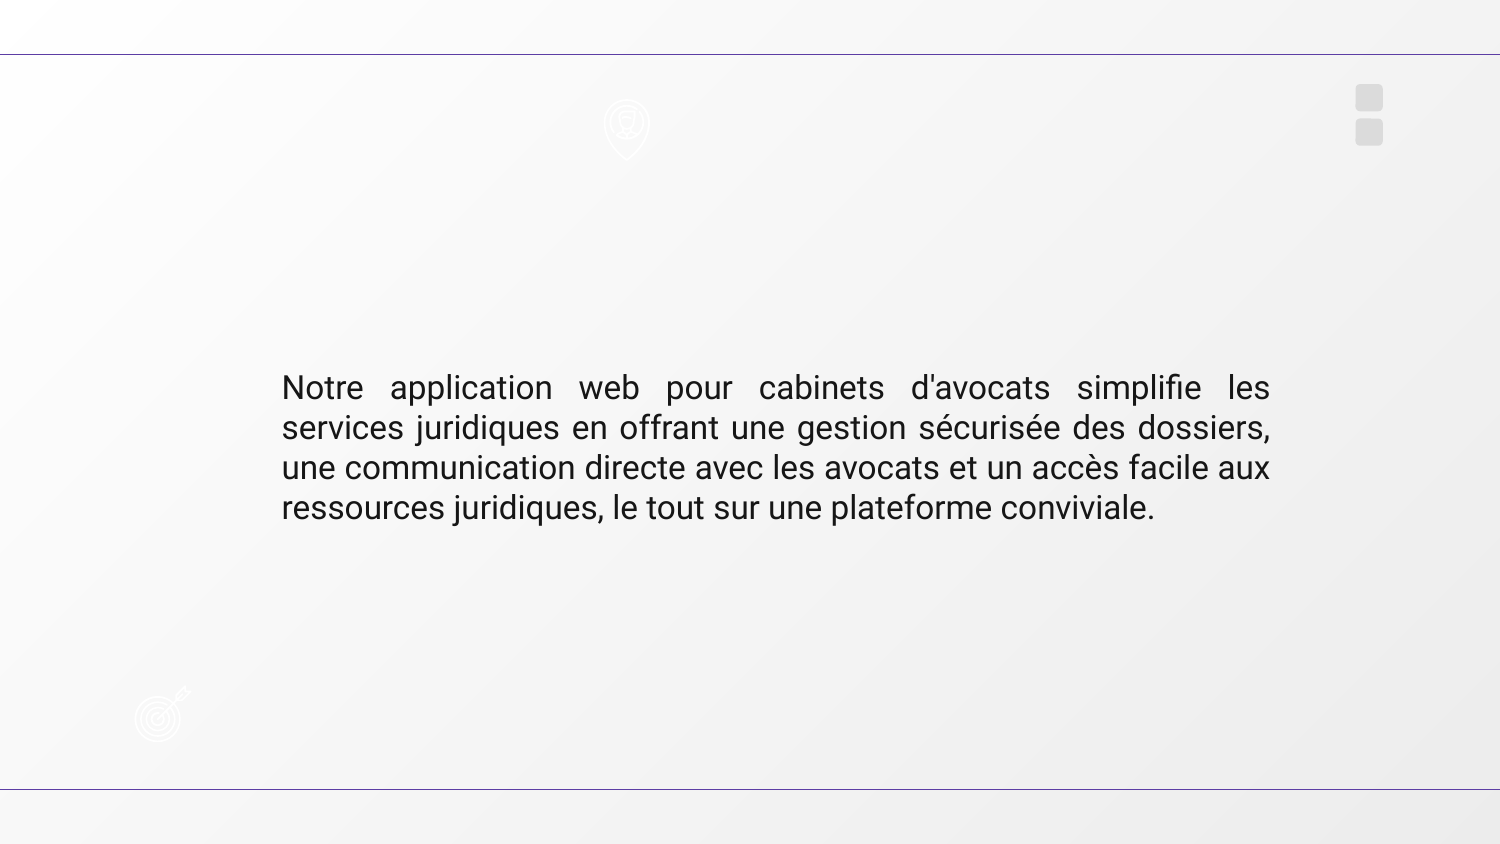

Notre application web pour cabinets d'avocats simplifie les services juridiques en offrant une gestion sécurisée des dossiers, une communication directe avec les avocats et un accès facile aux ressources juridiques, le tout sur une plateforme conviviale.